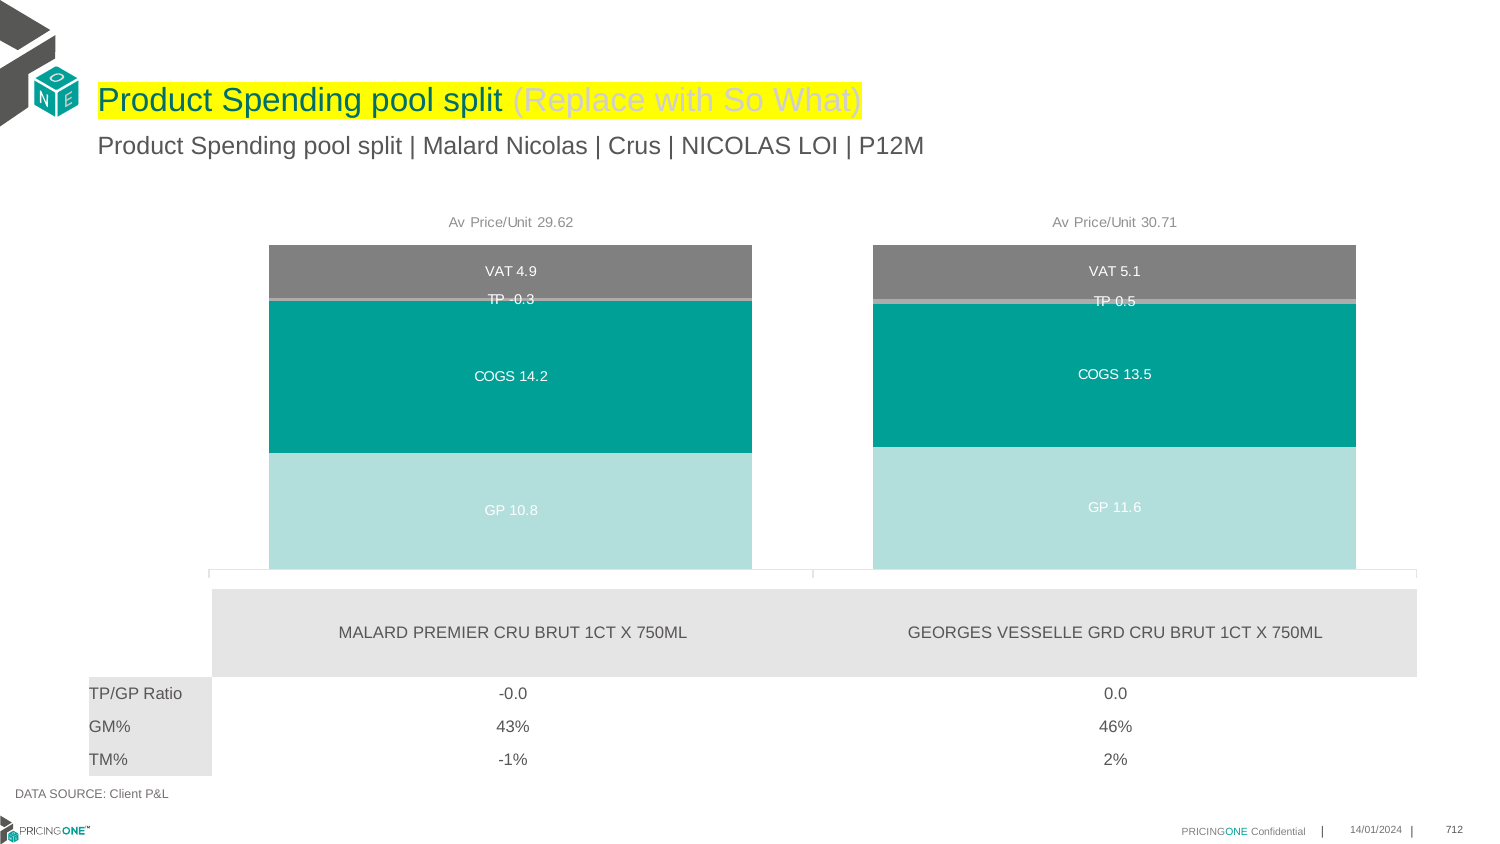

# Product Spending pool split (Replace with So What)
Product Spending pool split | Malard Nicolas | Crus | NICOLAS LOI | P12M

### Chart

| Category | GP | COGS | TP | VAT |
|---|---|---|---|---|
| Av Price/Unit 29.62 | 10.79764201183432 | 14.176635384615388 | -0.2868650493096574 | 4.93747534516765 |
| Av Price/Unit 30.71 | 11.619650678733032 | 13.506969683257921 | 0.4634398944193059 | 5.118024132730014 |
|  | MALARD PREMIER CRU BRUT 1CT X 750ML | GEORGES VESSELLE GRD CRU BRUT 1CT X 750ML |
| --- | --- | --- |
| TP/GP Ratio | -0.0 | 0.0 |
| GM% | 43% | 46% |
| TM% | -1% | 2% |
DATA SOURCE: Client P&L

14/01/2024
712